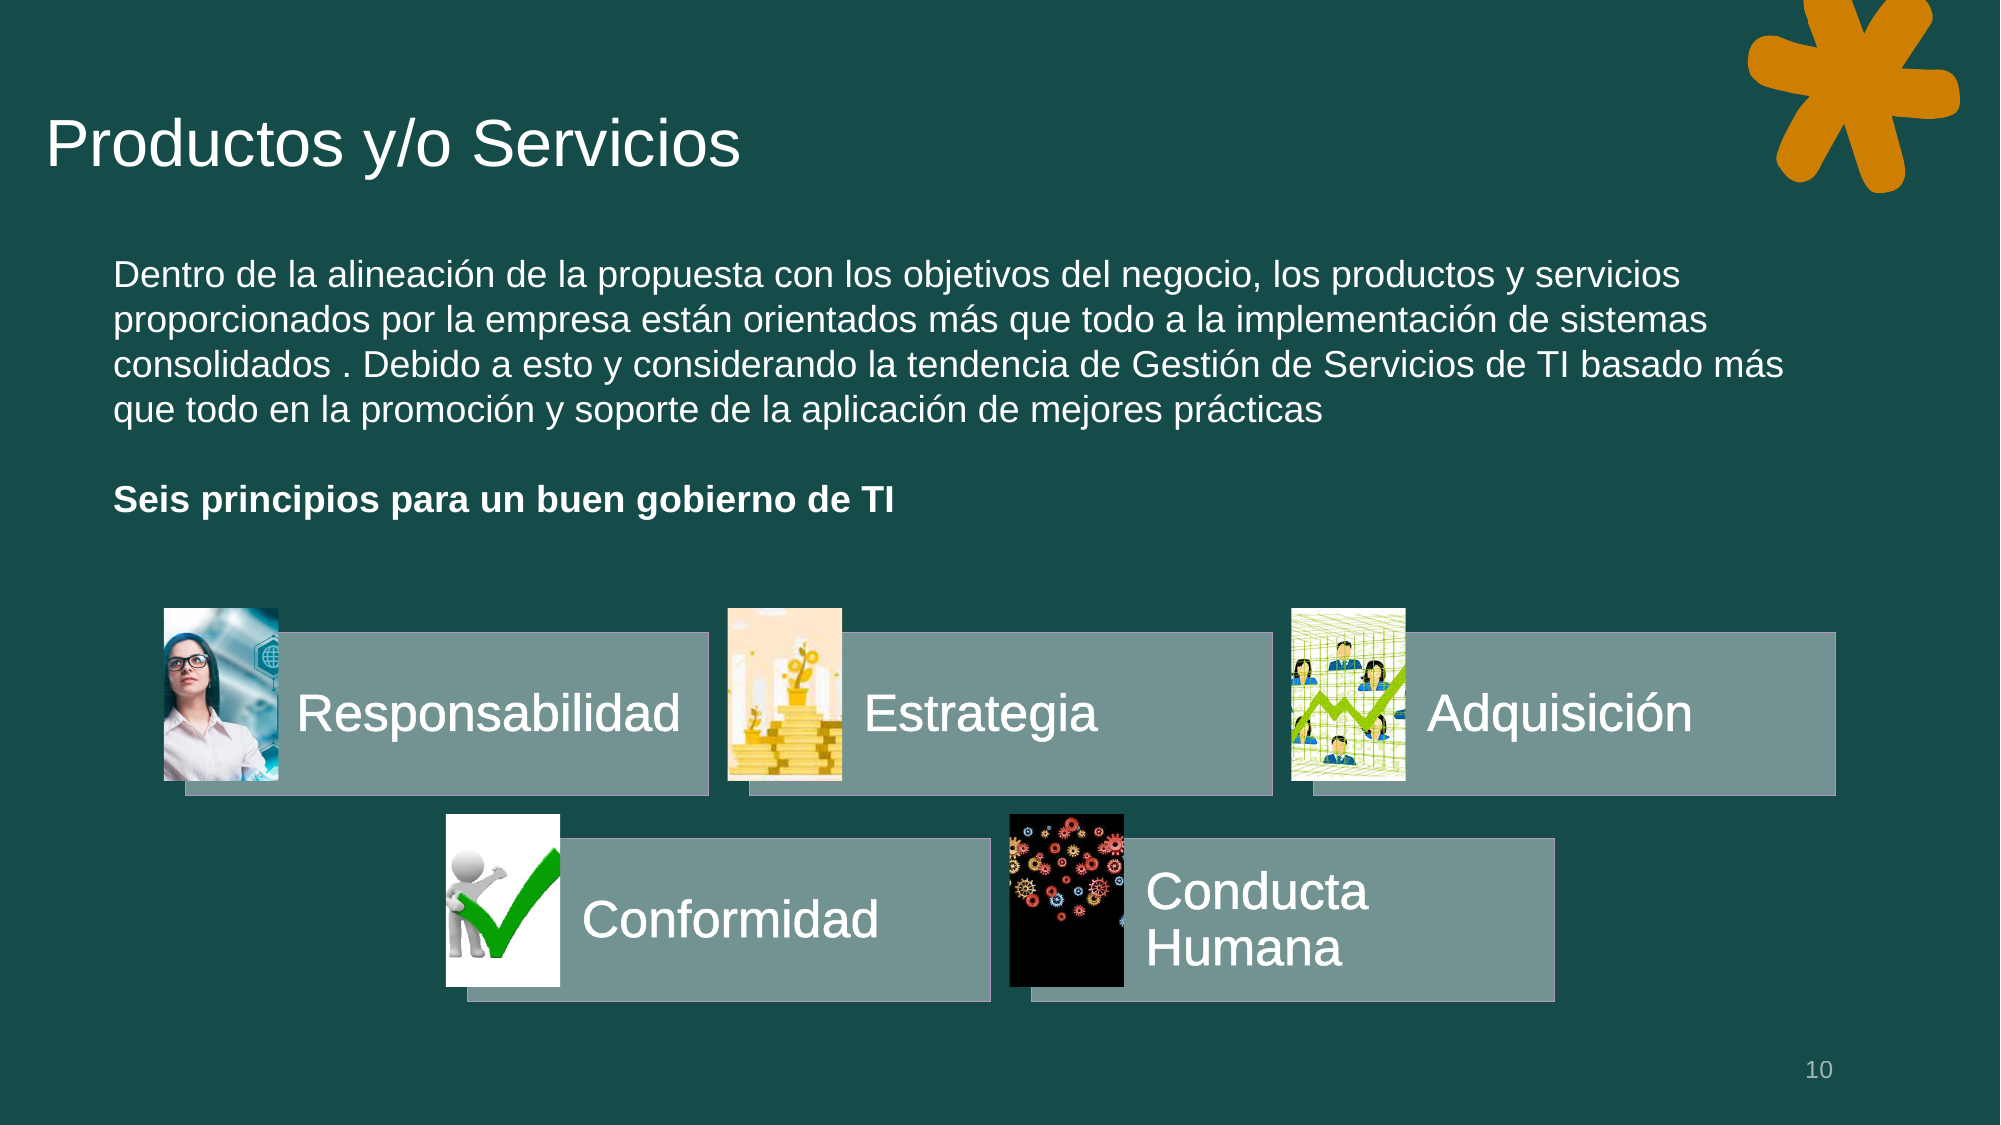

# Productos y/o Servicios
Dentro de la alineación de la propuesta con los objetivos del negocio, los productos y servicios proporcionados por la empresa están orientados más que todo a la implementación de sistemas consolidados . Debido a esto y considerando la tendencia de Gestión de Servicios de TI basado más que todo en la promoción y soporte de la aplicación de mejores prácticas

Seis principios para un buen gobierno de TI
Responsabilidad
Estrategia
Adquisición
Conformidad
Conducta Humana
10